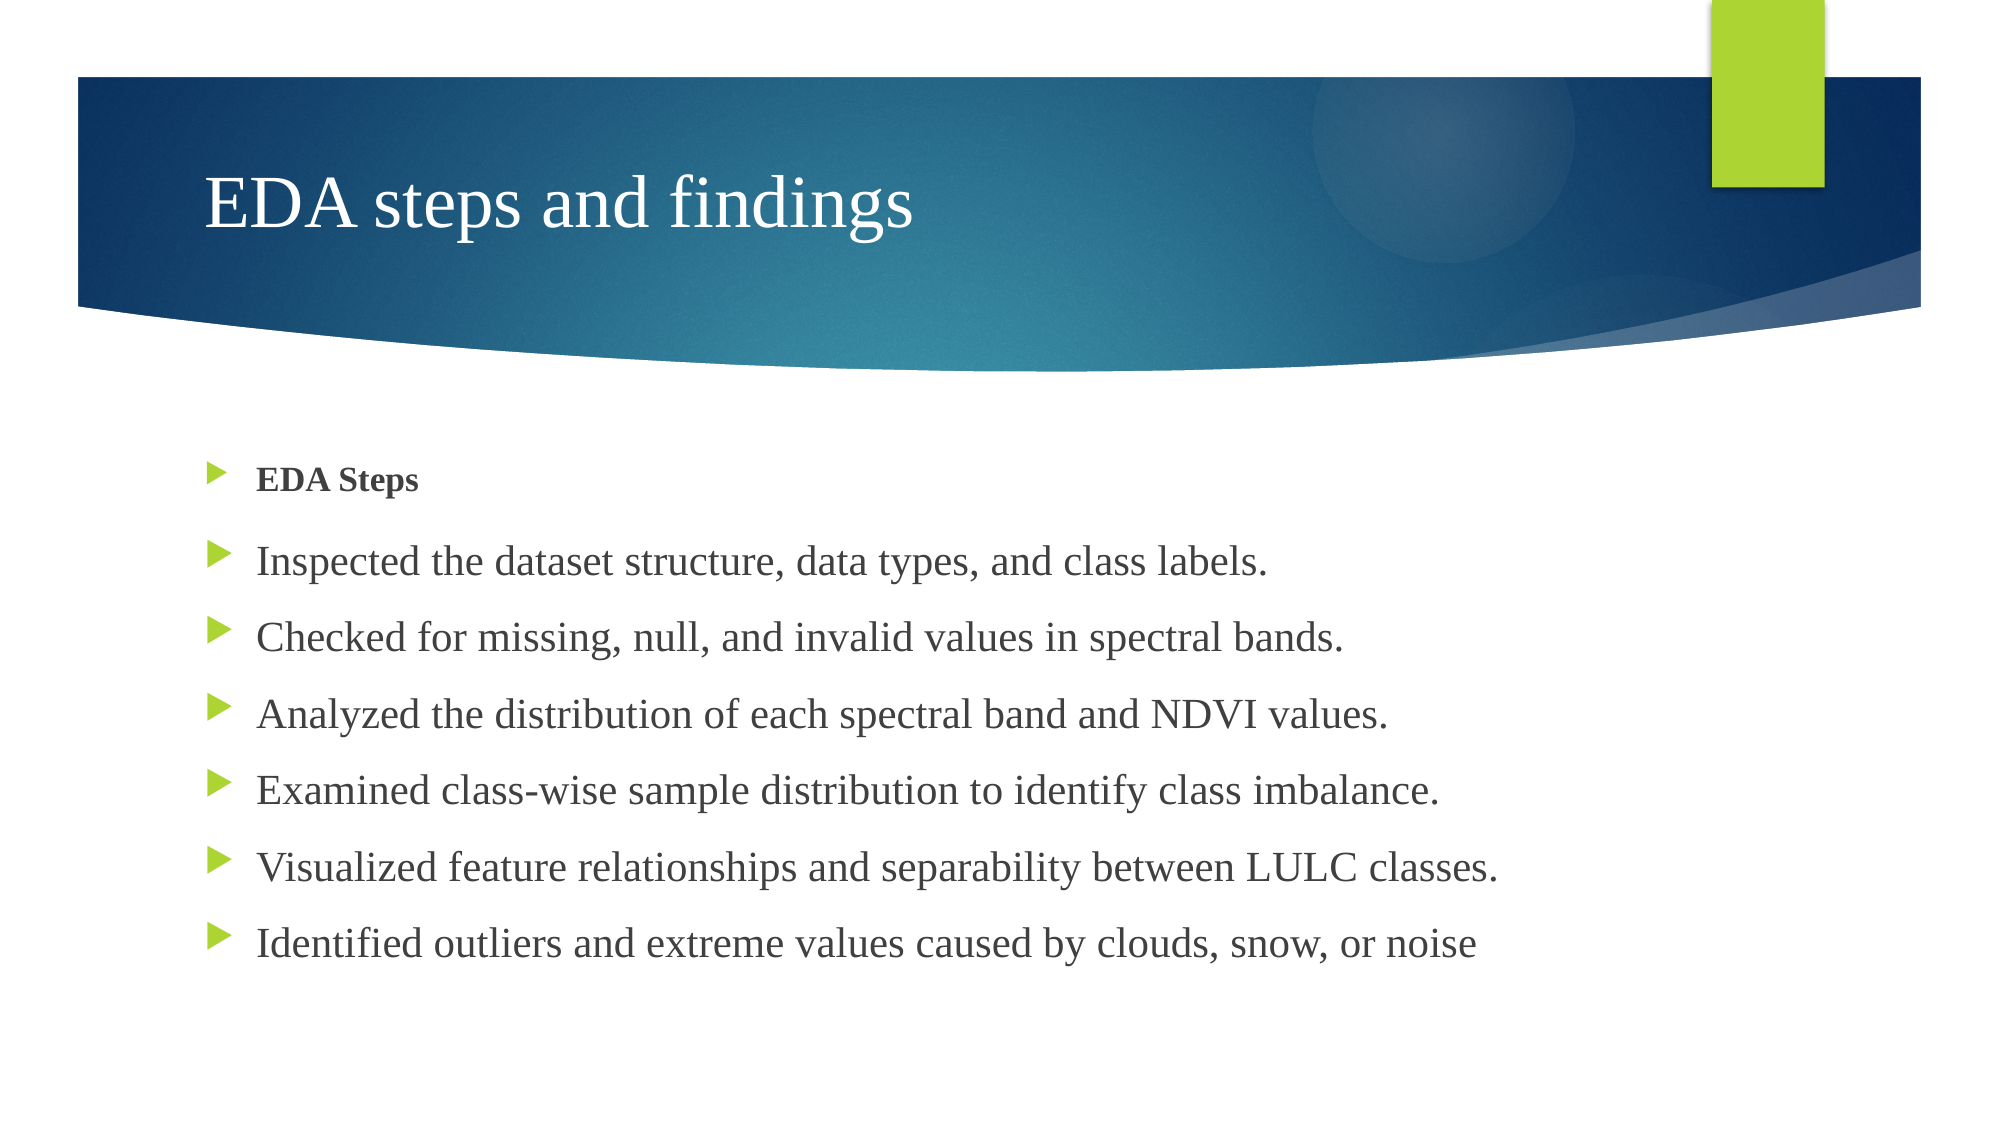

# EDA steps and findings
EDA Steps
Inspected the dataset structure, data types, and class labels.
Checked for missing, null, and invalid values in spectral bands.
Analyzed the distribution of each spectral band and NDVI values.
Examined class-wise sample distribution to identify class imbalance.
Visualized feature relationships and separability between LULC classes.
Identified outliers and extreme values caused by clouds, snow, or noise